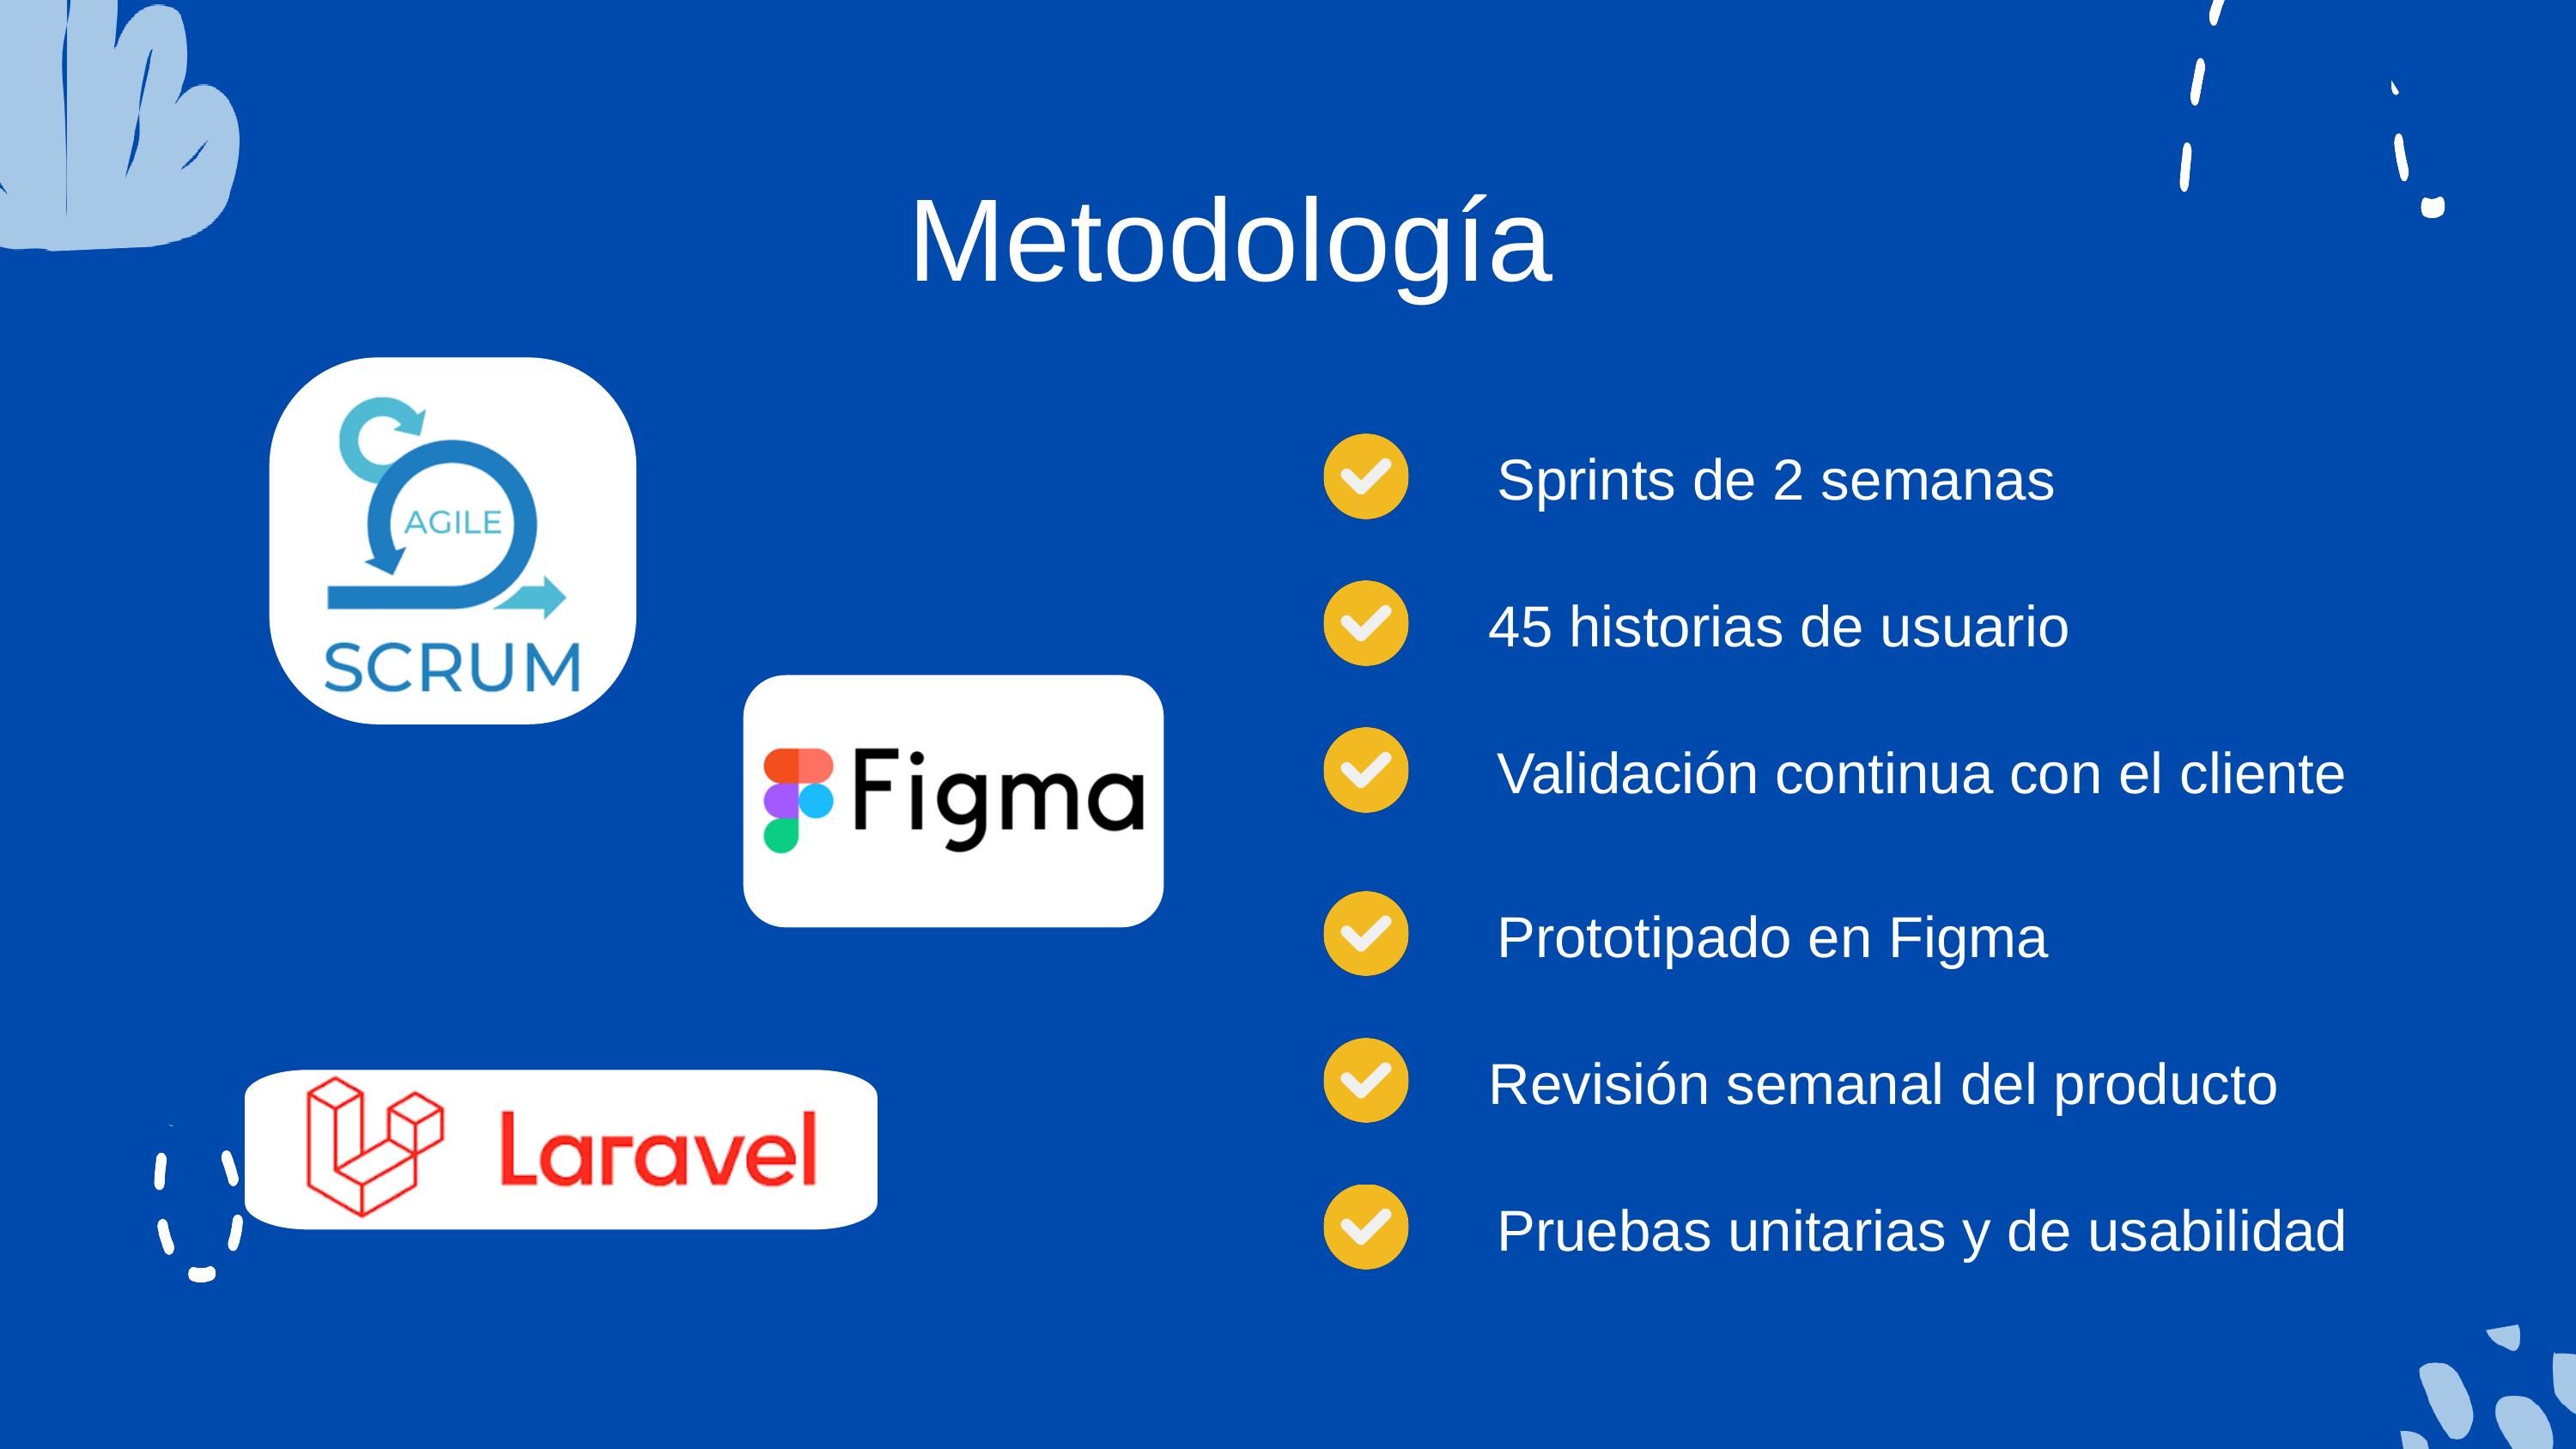

Metodología

Sprints de 2 semanas

45 historias de usuario

Validación continua con el cliente

Prototipado en Figma

Revisión semanal del producto

Pruebas unitarias y de usabilidad